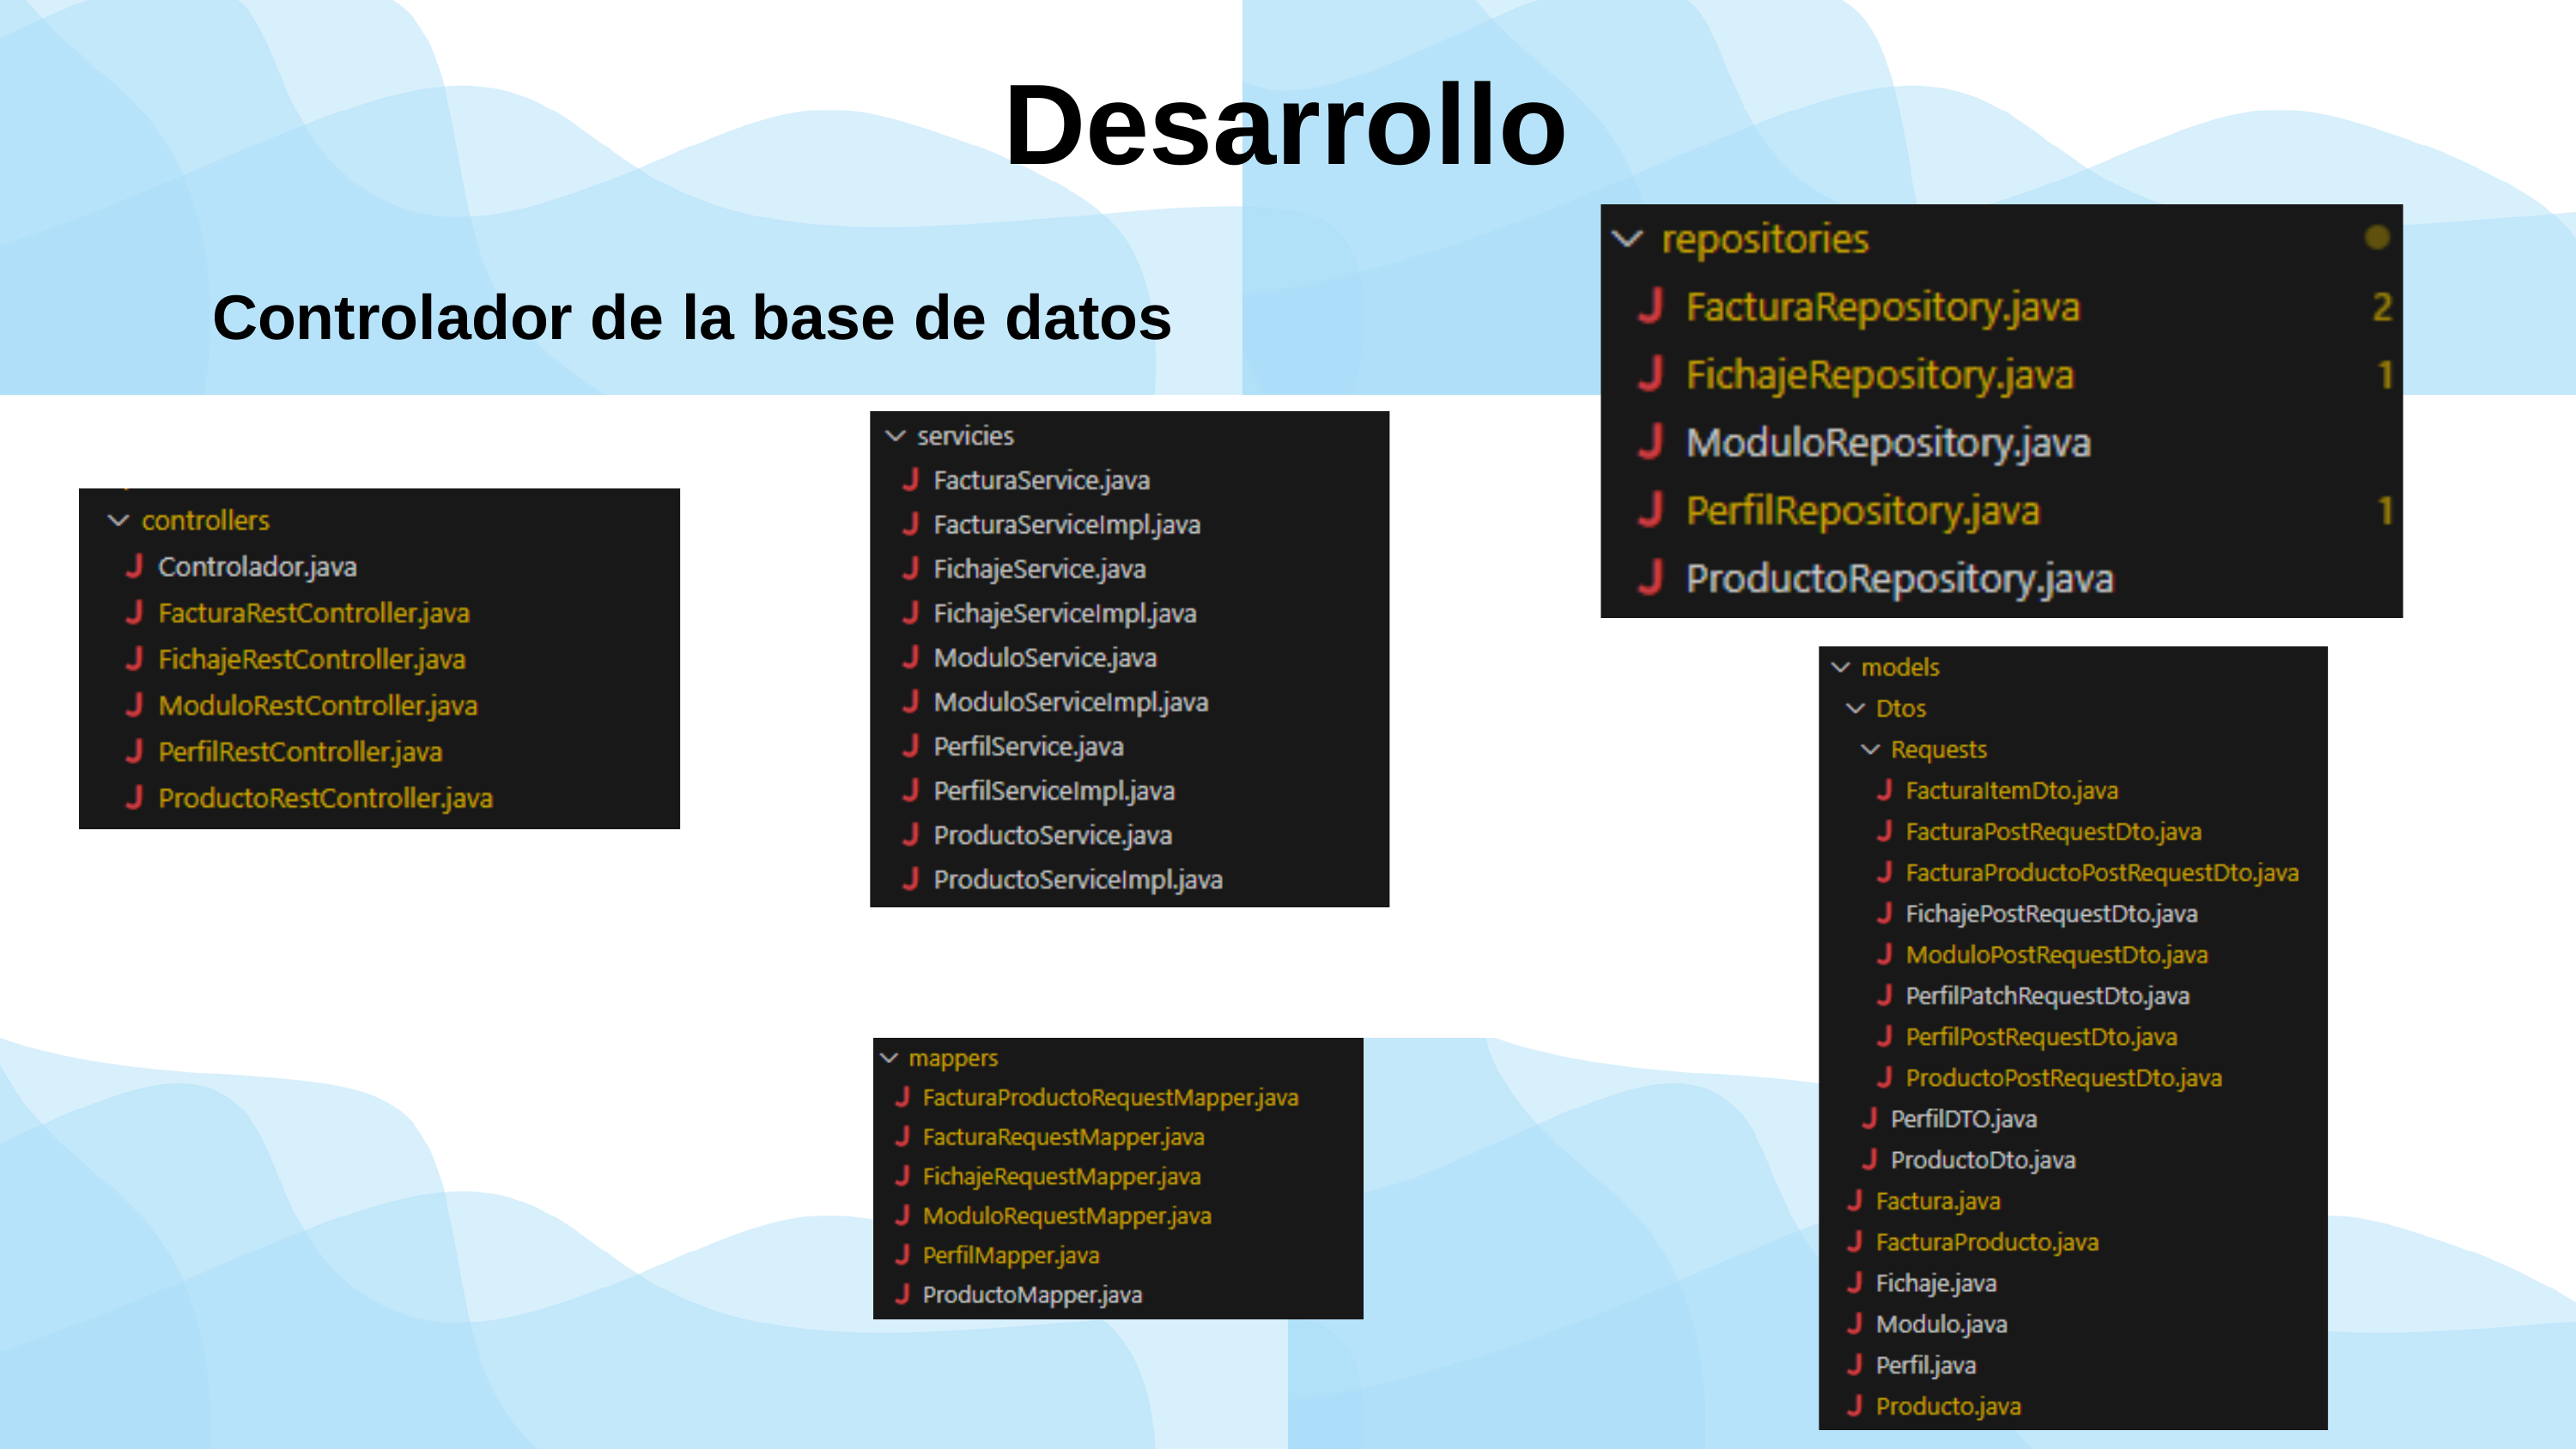

Desarrollo

Controlador de la base de datos